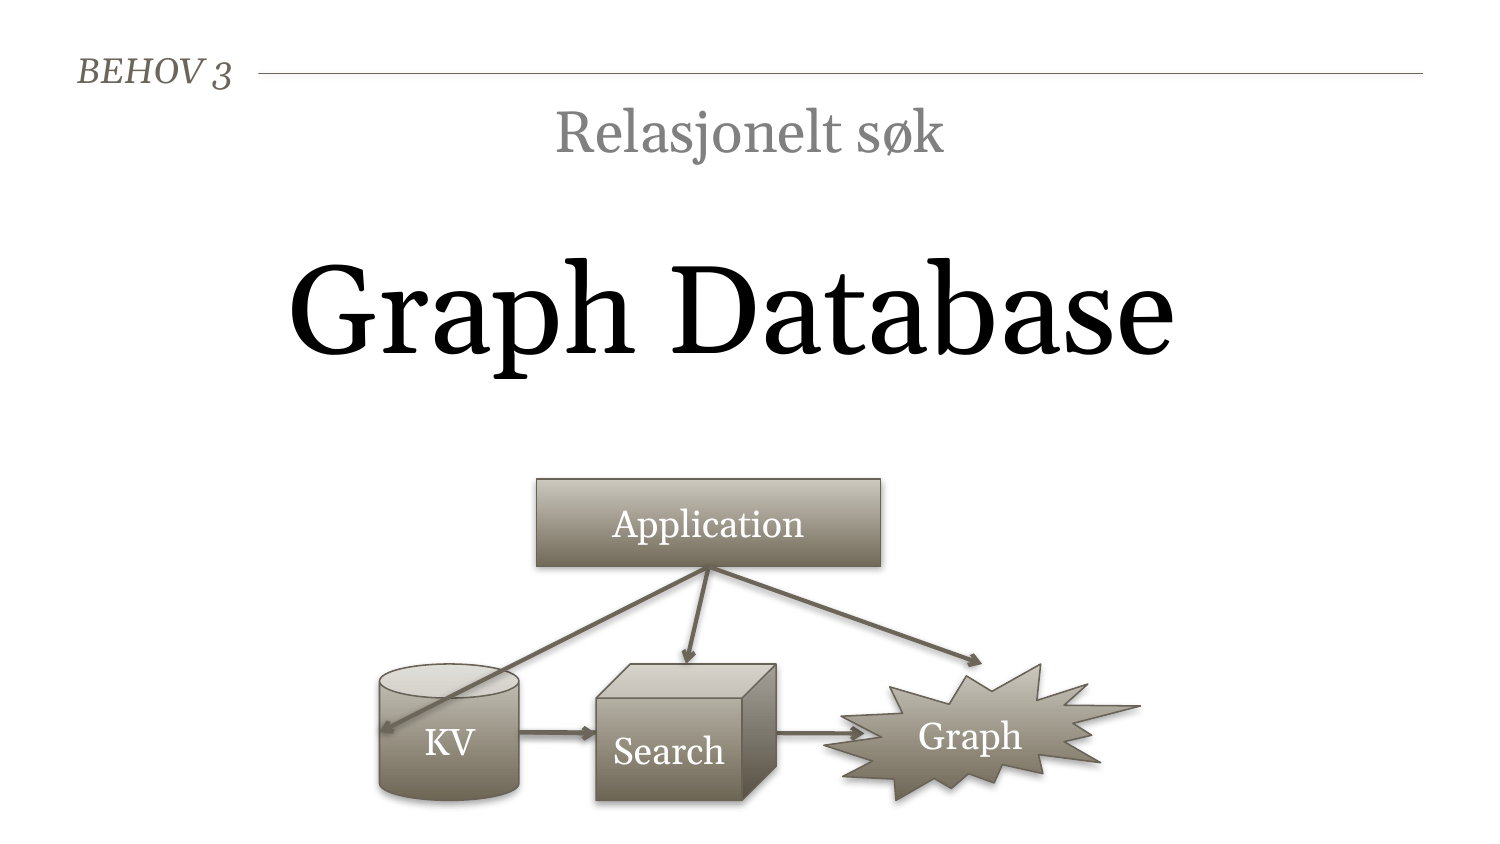

# BEHov 3
Relasjonelt søk
Graph Database
Application
KV
Search
Graph